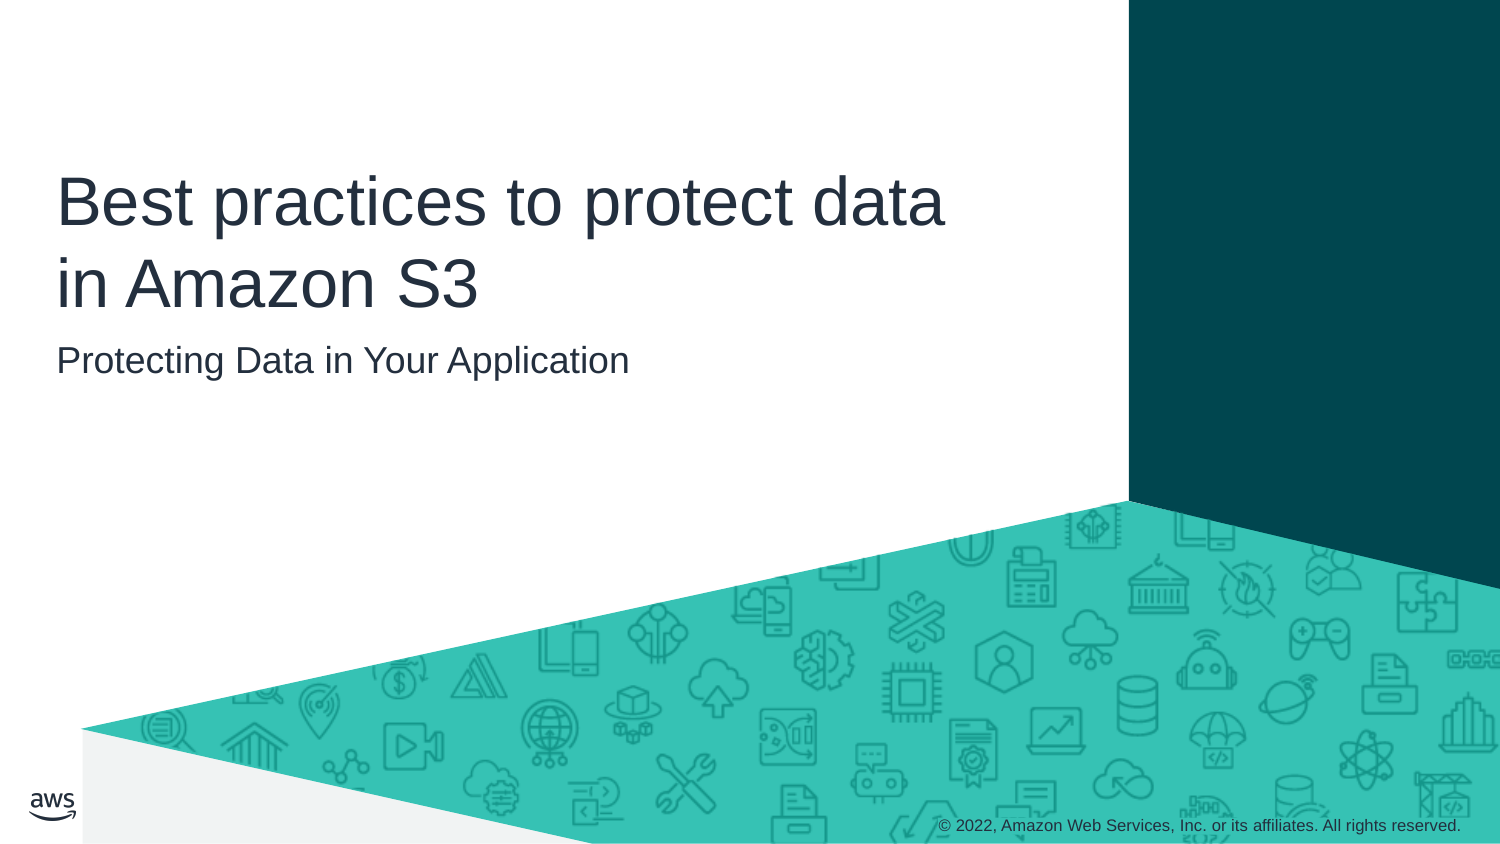

# Best practices to protect data in Amazon S3
Protecting Data in Your Application